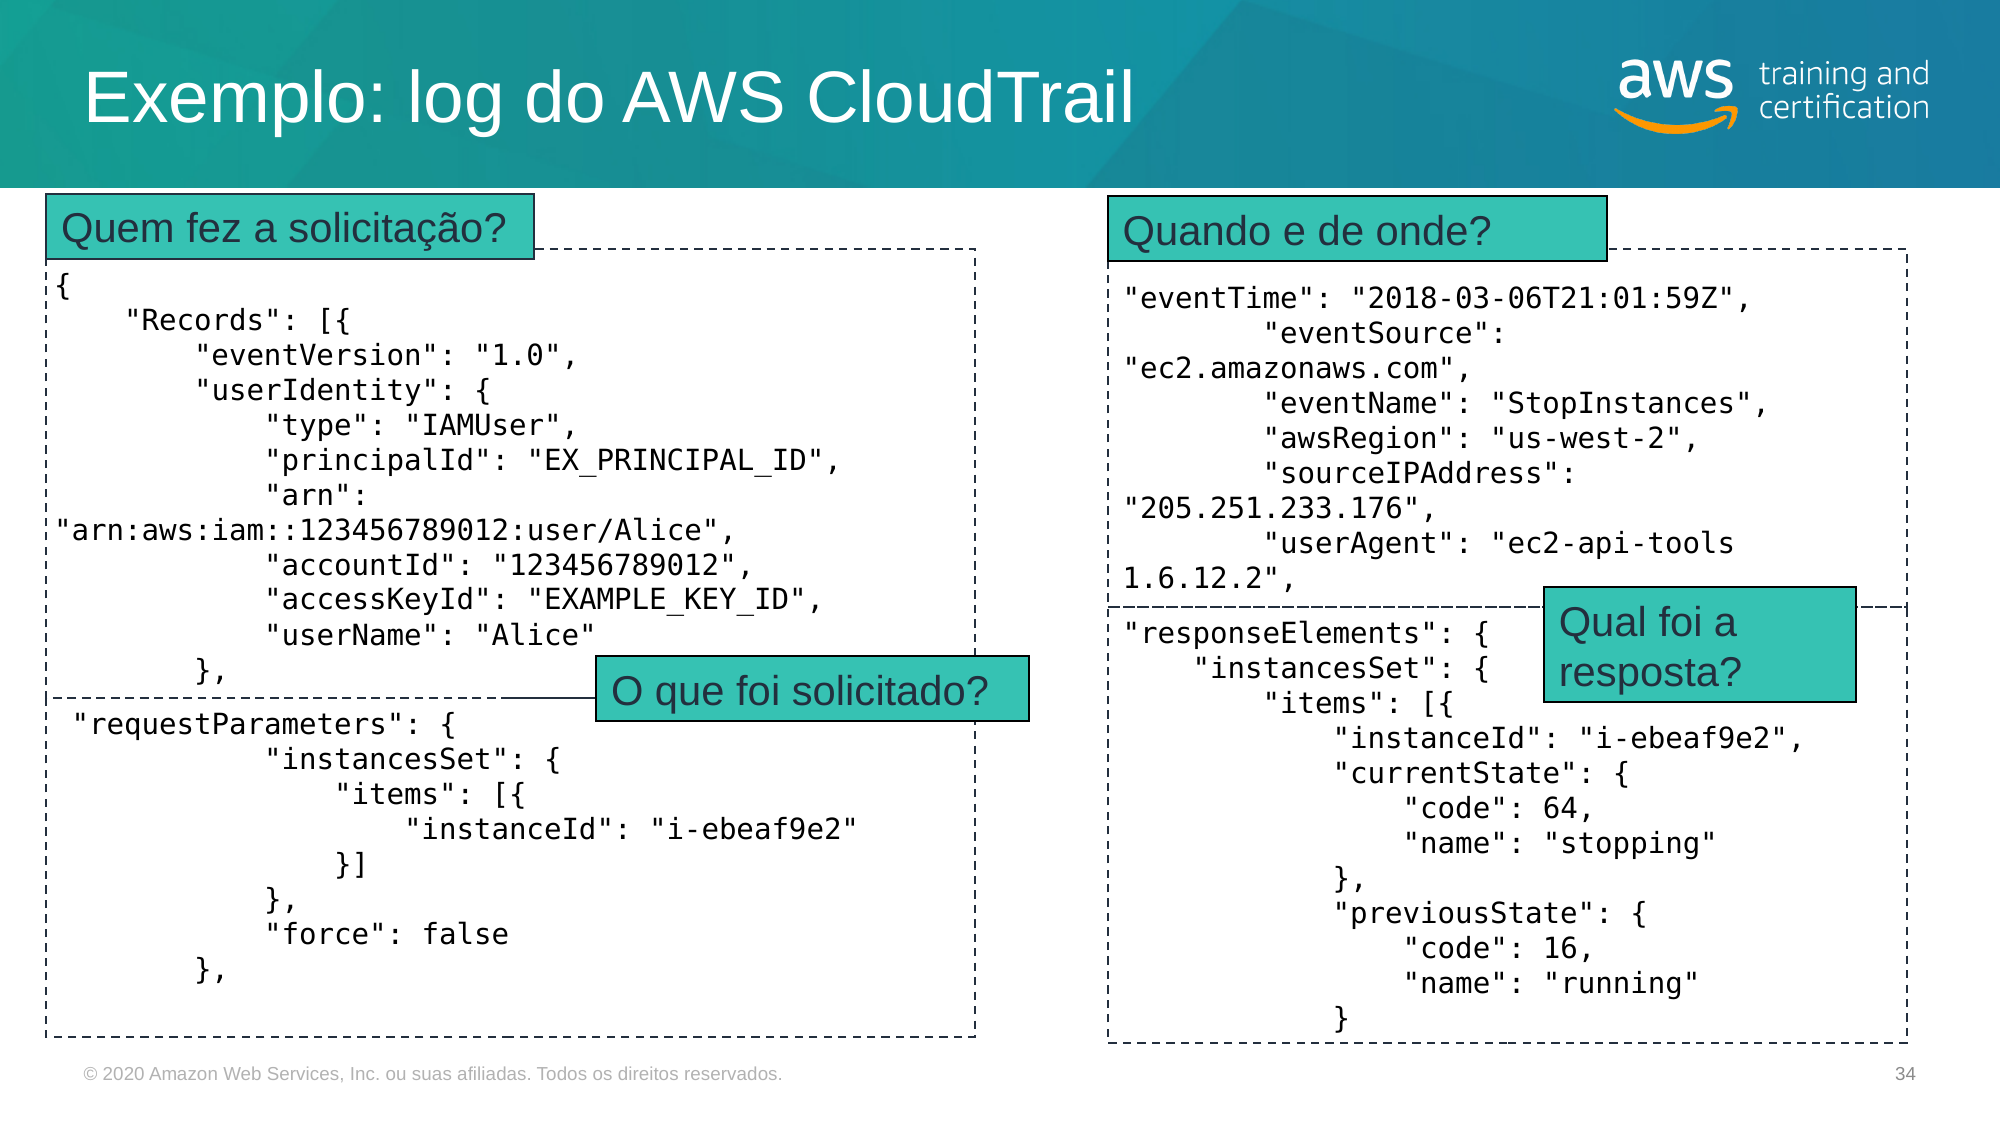

# Exemplo: log do AWS CloudTrail
Quem fez a solicitação?
Quando e de onde?

"eventTime": "2018-03-06T21:01:59Z",
        "eventSource": "ec2.amazonaws.com",
        "eventName": "StopInstances",
        "awsRegion": "us-west-2",
        "sourceIPAddress": "205.251.233.176",
        "userAgent": "ec2-api-tools 1.6.12.2",

{
    "Records": [{
        "eventVersion": "1.0",
        "userIdentity": {
            "type": "IAMUser",
            "principalId": "EX_PRINCIPAL_ID",
            "arn": "arn:aws:iam::123456789012:user/Alice",
            "accountId": "123456789012",
            "accessKeyId": "EXAMPLE_KEY_ID",
            "userName": "Alice"
        },
Qual foi a resposta?

"responseElements": {
    "instancesSet": {
        "items": [{
            "instanceId": "i-ebeaf9e2",
            "currentState": {
                "code": 64,
                "name": "stopping"
            },
            "previousState": {
                "code": 16,
                "name": "running"
            }
O que foi solicitado?
 "requestParameters": {
            "instancesSet": {
                "items": [{
                    "instanceId": "i-ebeaf9e2"
                }]
            },
            "force": false
        },

© 2020 Amazon Web Services, Inc. ou suas afiliadas. Todos os direitos reservados.
34